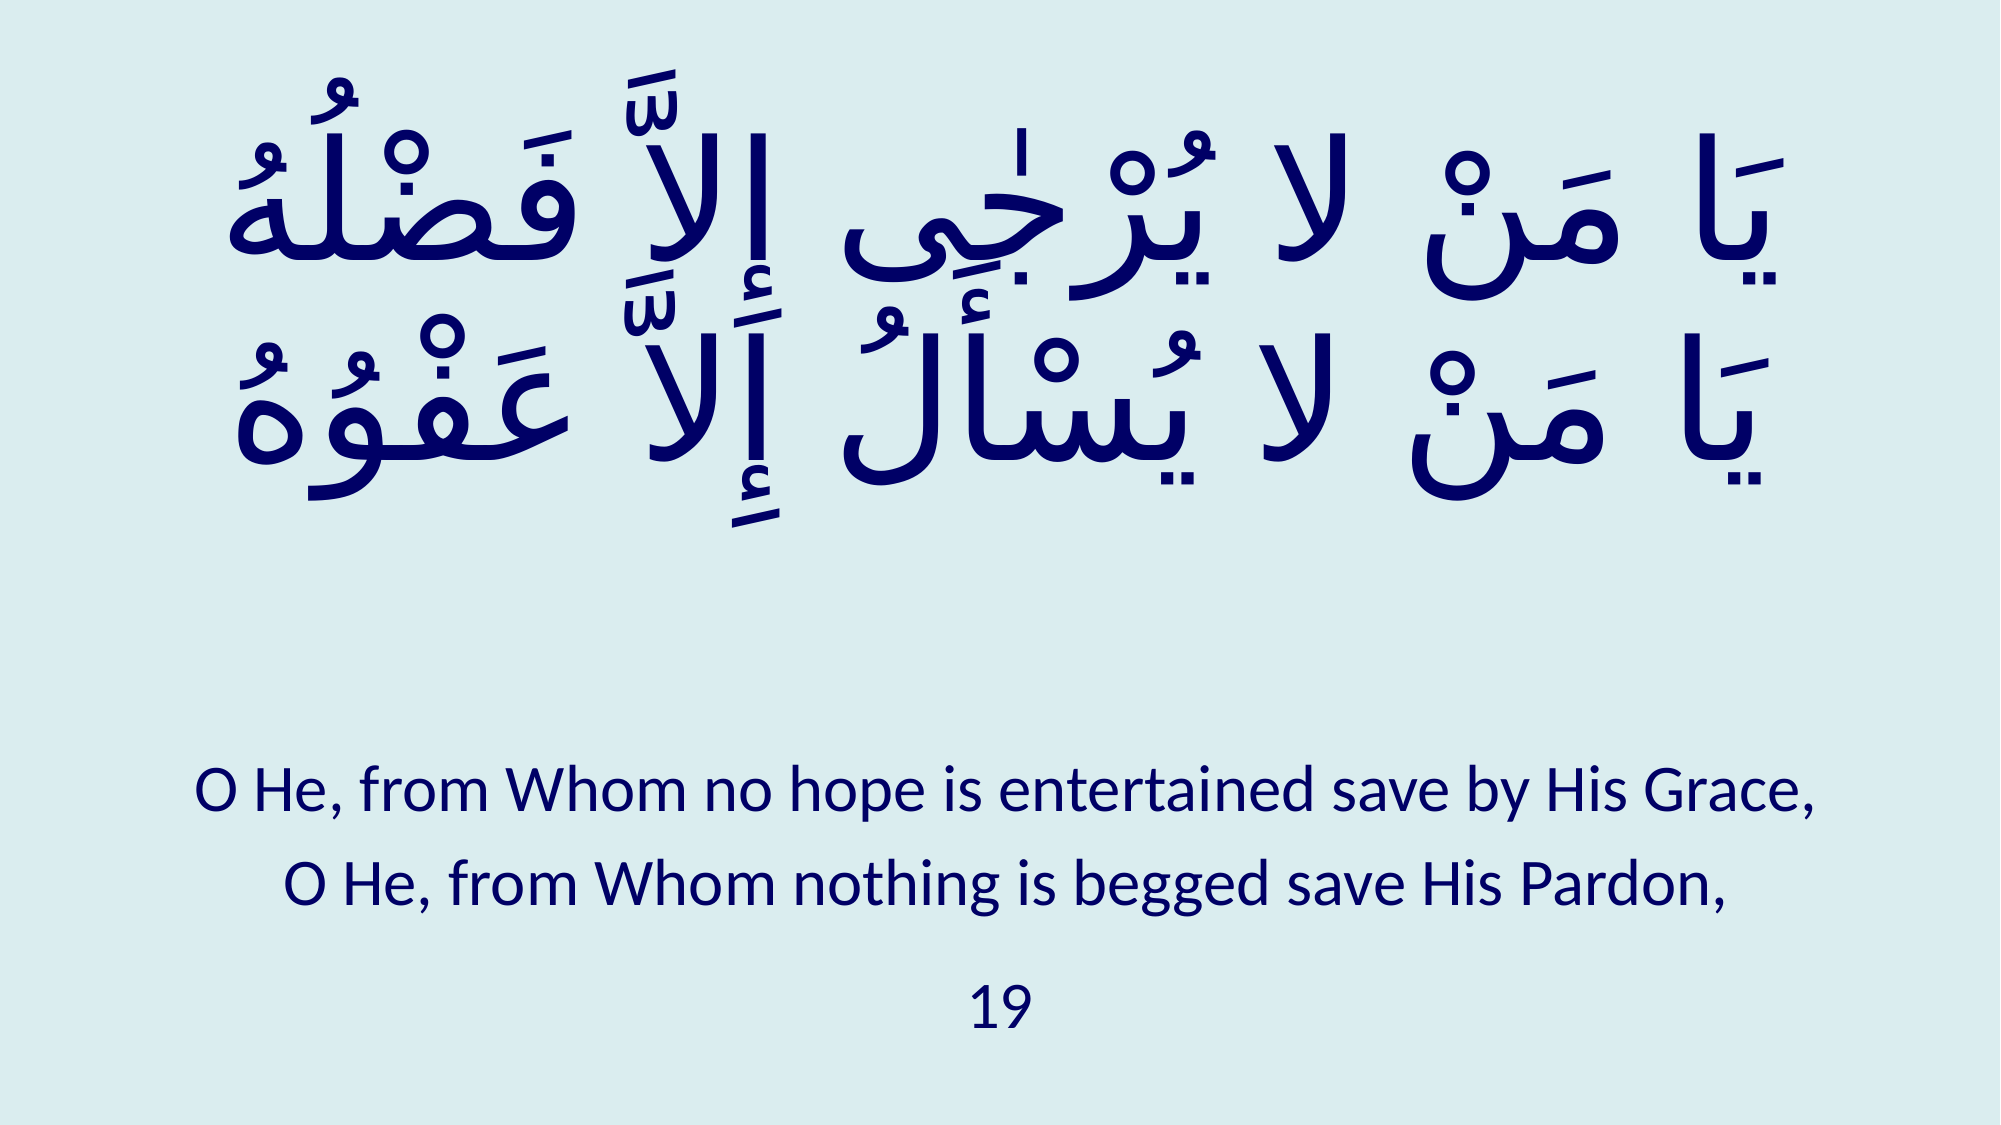

# يَا مَنْ لا يُرْجٰى إِلاَّ فَضْلُهُ يَا مَنْ لا يُسْأَلُ إِلاَّ عَفْوُهُ
O He, from Whom no hope is entertained save by His Grace,
O He, from Whom nothing is begged save His Pardon,
19